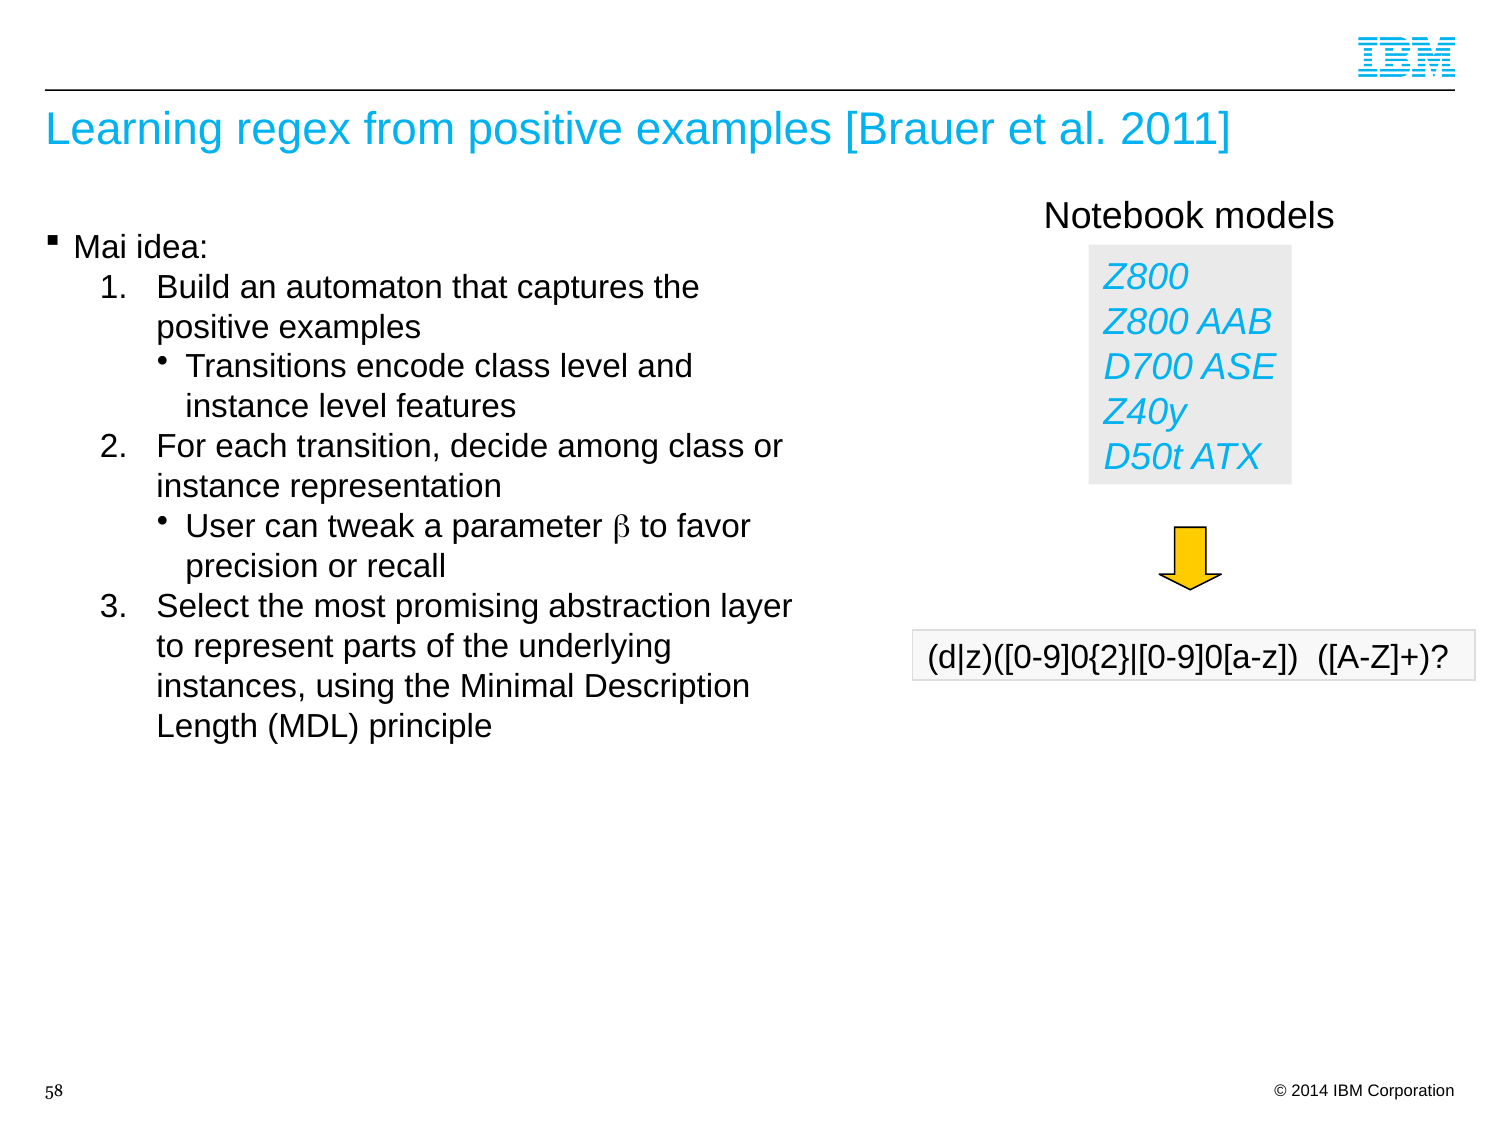

# Learning regex from positive examples [Brauer et al. 2011]
Notebook models
Mai idea:
Build an automaton that captures the positive examples
Transitions encode class level and instance level features
For each transition, decide among class or instance representation
User can tweak a parameter β to favor precision or recall
Select the most promising abstraction layer to represent parts of the underlying instances, using the Minimal Description Length (MDL) principle

Z800
Z800 AAB
D700 ASE
Z40y
D50t ATX

(d|z)([0-9]0{2}|[0-9]0[a-z])  ([A-Z]+)?
58